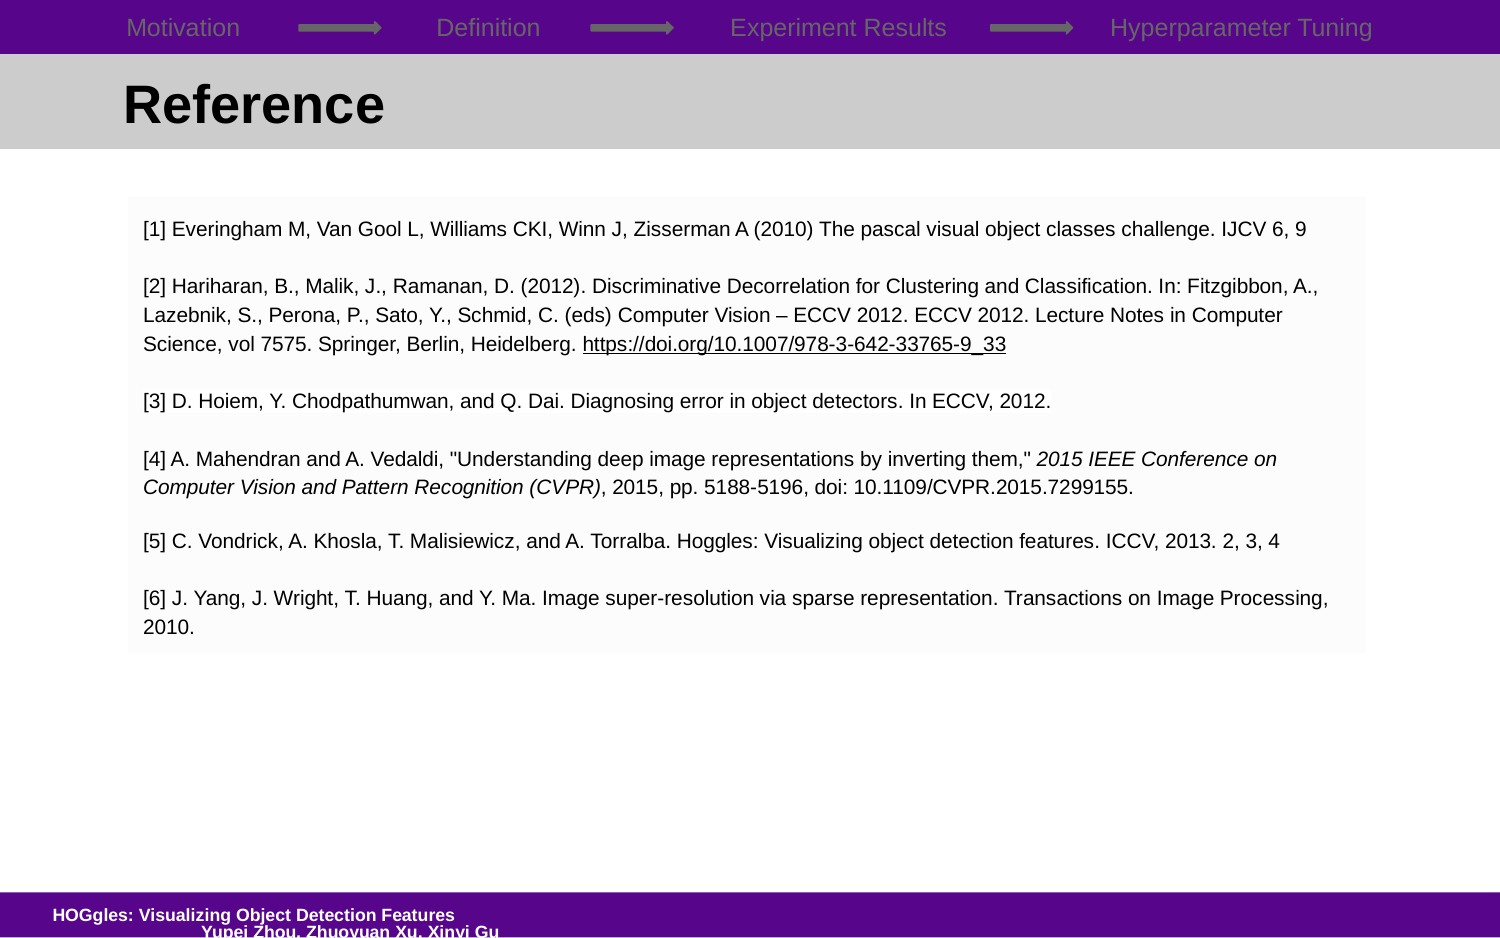

Motivation                            Definition  	                      Application           	            Hyperparameter Tuning
Motivation                           Definition  	                     Application           	           Hyperparameter Tuning
Motivation                           Definition  	                     Application           	           Hyperparameter Tuning
Motivation                           Definition    	                   Application           	           Hyperparameter Tuning
Motivation                            Definition  	                       Application           	            Hyperparameter Tuning
Motivation                           Definition  	                     Application           	           Hyperparameter Tuning
Motivation                           Definition  	                     Application           	           Hyperparameter Tuning
Motivation                           Definition    	                   Application           	           Hyperparameter Tuning
Motivation                            Definition  	                       Application           	            Hyperparameter Tuning
Motivation                           Definition  	                     Application           	           Hyperparameter Tuning
Motivation                           Definition    	                   Application           	           Hyperparameter Tuning
Motivation                            Definition  	                      Application           	            Hyperparameter Tuning
Motivation                           Definition    	                   Application           	           Hyperparameter Tuning
Motivation                            Definition  	                      Application           	            Hyperparameter Tuning
Motivation                            Definition  	                      Experiment Results           	            Hyperparameter Tuning

Why do we want to filter images?
      Why is image filtering important?
       Reference
[1] Everingham M, Van Gool L, Williams CKI, Winn J, Zisserman A (2010) The pascal visual object classes challenge. IJCV 6, 9

[2] Hariharan, B., Malik, J., Ramanan, D. (2012). Discriminative Decorrelation for Clustering and Classification. In: Fitzgibbon, A., Lazebnik, S., Perona, P., Sato, Y., Schmid, C. (eds) Computer Vision – ECCV 2012. ECCV 2012. Lecture Notes in Computer Science, vol 7575. Springer, Berlin, Heidelberg. https://doi.org/10.1007/978-3-642-33765-9_33

[3] D. Hoiem, Y. Chodpathumwan, and Q. Dai. Diagnosing error in object detectors. In ECCV, 2012.

[4] A. Mahendran and A. Vedaldi, "Understanding deep image representations by inverting them," 2015 IEEE Conference on Computer Vision and Pattern Recognition (CVPR), 2015, pp. 5188-5196, doi: 10.1109/CVPR.2015.7299155.

[5] C. Vondrick, A. Khosla, T. Malisiewicz, and A. Torralba. Hoggles: Visualizing object detection features. ICCV, 2013. 2, 3, 4

[6] J. Yang, J. Wright, T. Huang, and Y. Ma. Image super-resolution via sparse representation. Transactions on Image Processing, 2010.
HOGgles: Visualizing Object Detection Features							                                       Yupei Zhou, Zhuoyuan Xu, Xinyi Gu